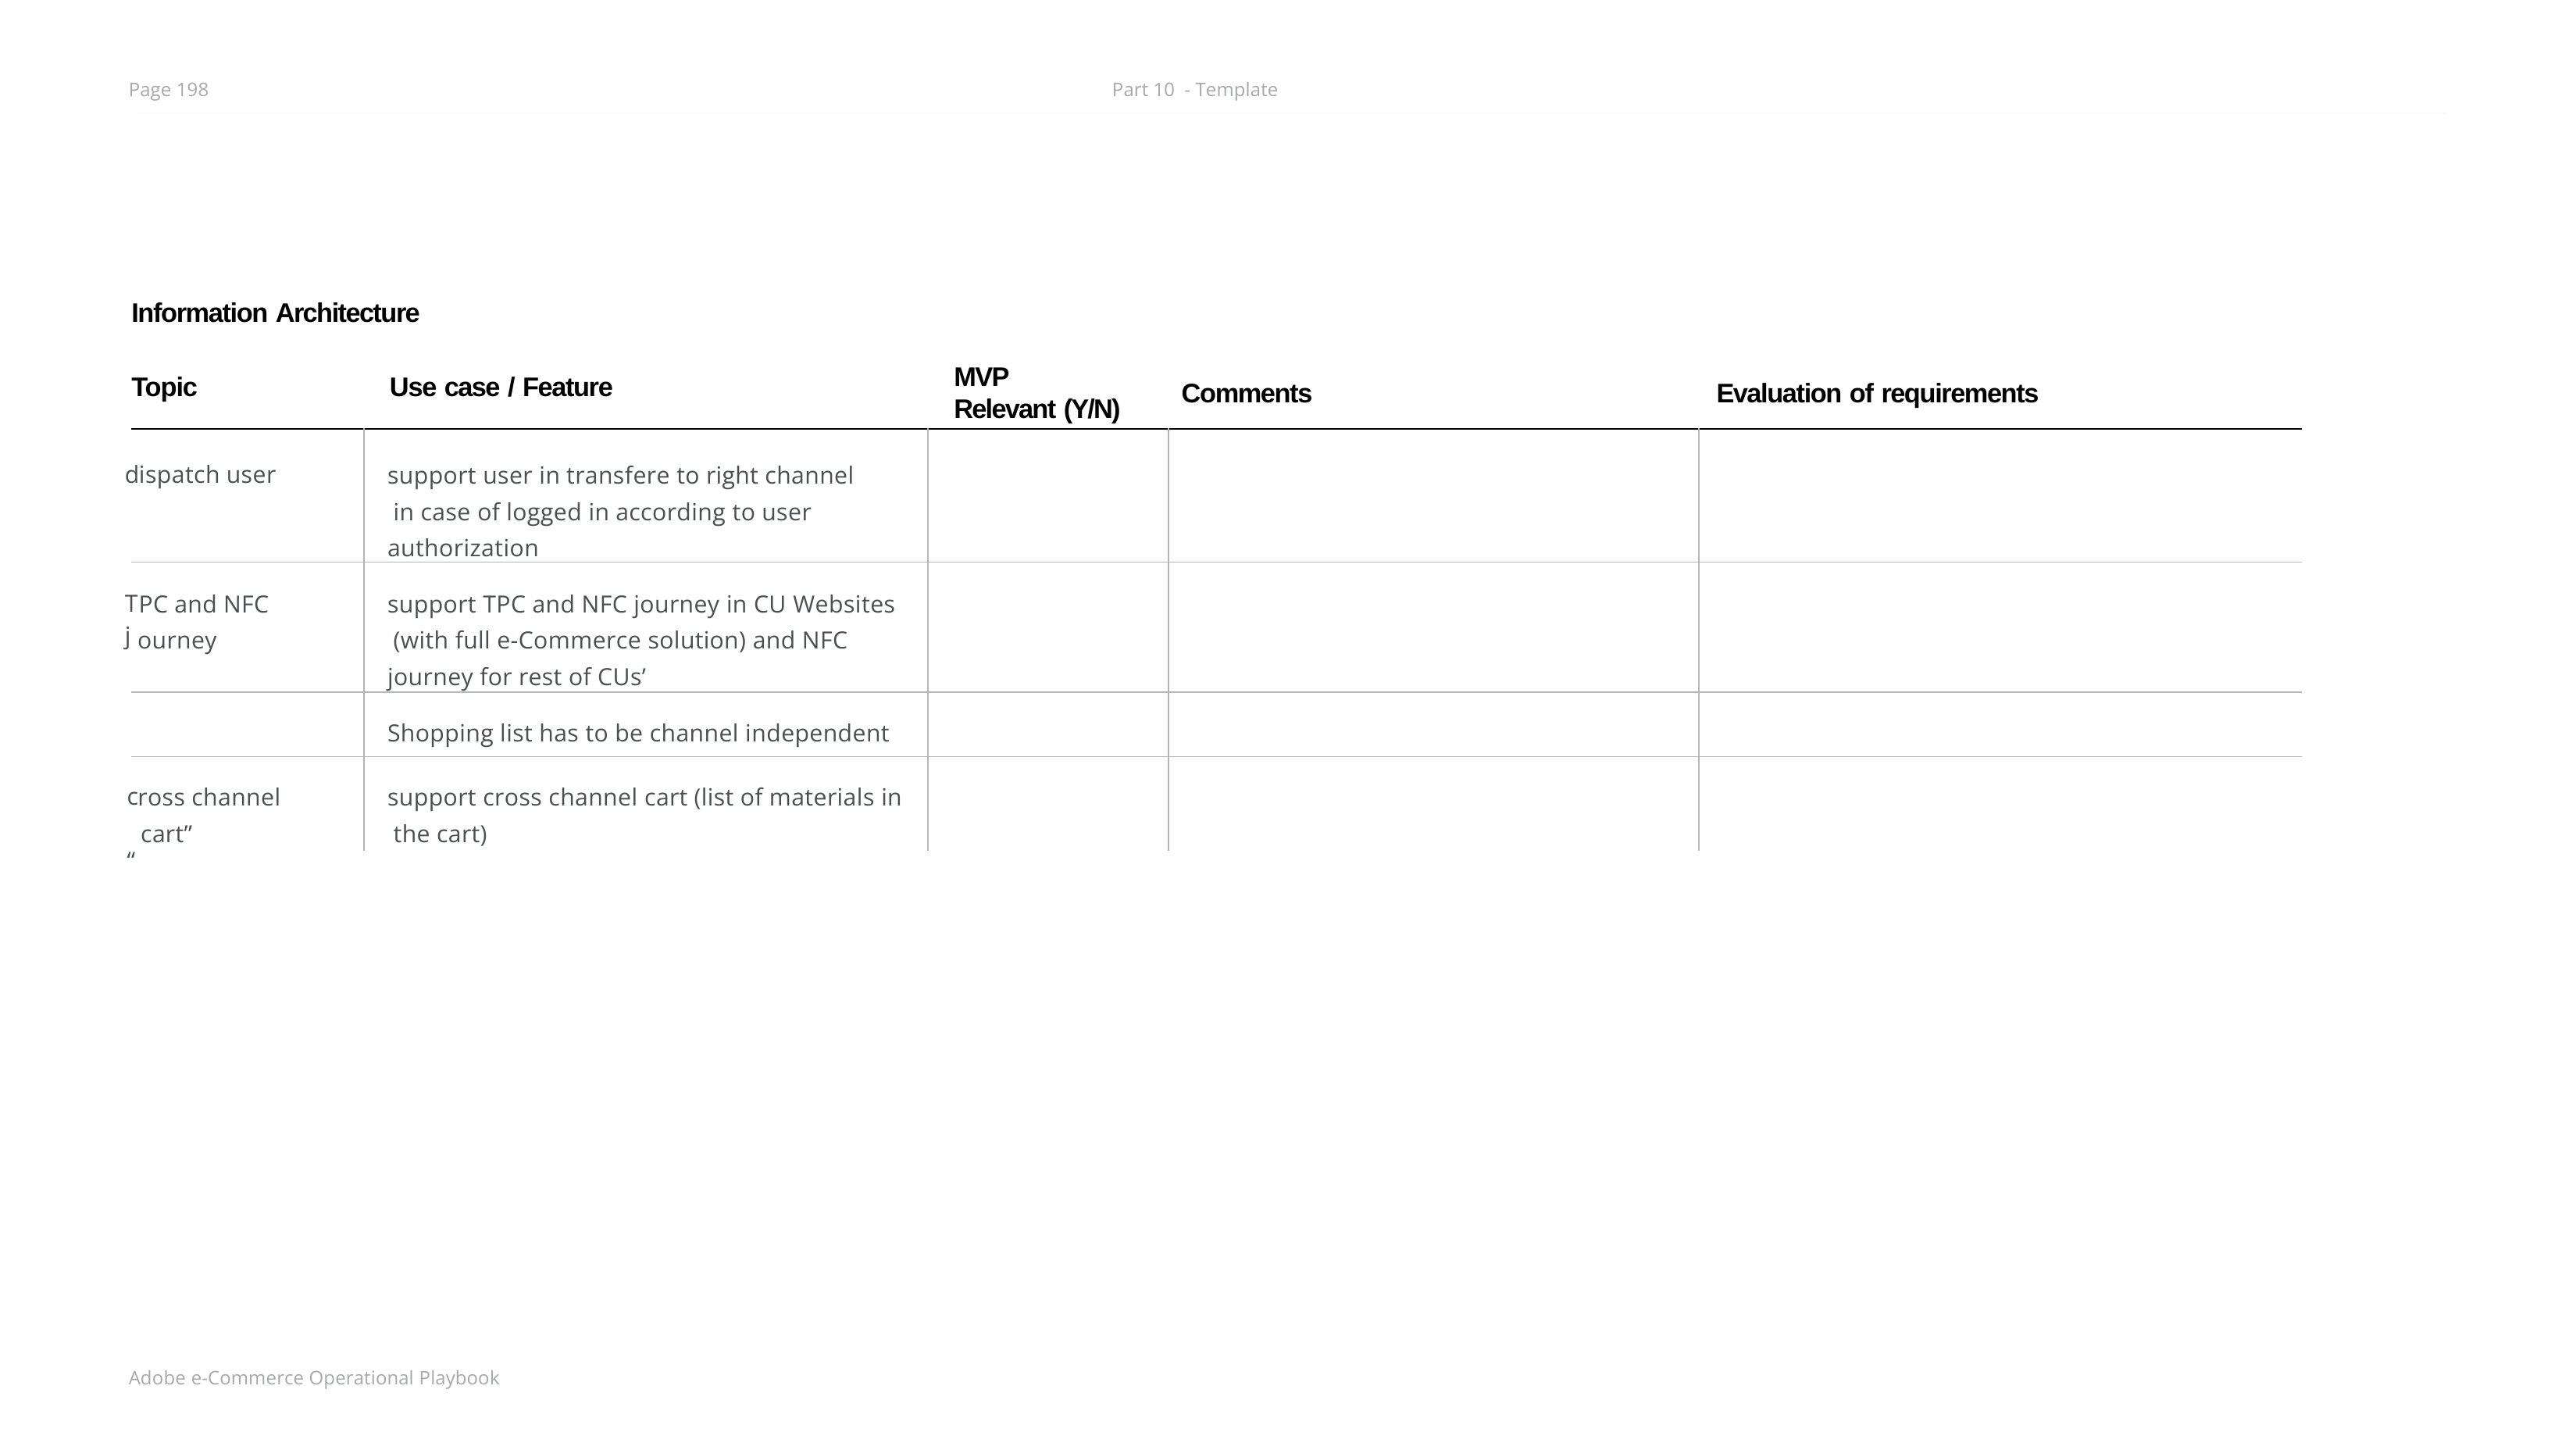

Page 198
Part 10 - Template
Information Architecture

Topic	Use case / Feature
MVP
Relevant (Y/N)
Comments
Evaluation of requirements
| ispatch user | support user in transfere to right channel in case of logged in according to user authorization |  |  |  |
| --- | --- | --- | --- | --- |
| PC and NFC ourney | support TPC and NFC journey in CU Websites (with full e-Commerce solution) and NFC journey for rest of CUs’ |  |  |  |
|  | Shopping list has to be channel independent |  |  |  |
| ross channel cart” | support cross channel cart (list of materials in the cart) |  |  |  |
d
T
j
c  “
Adobe e-Commerce Operational Playbook